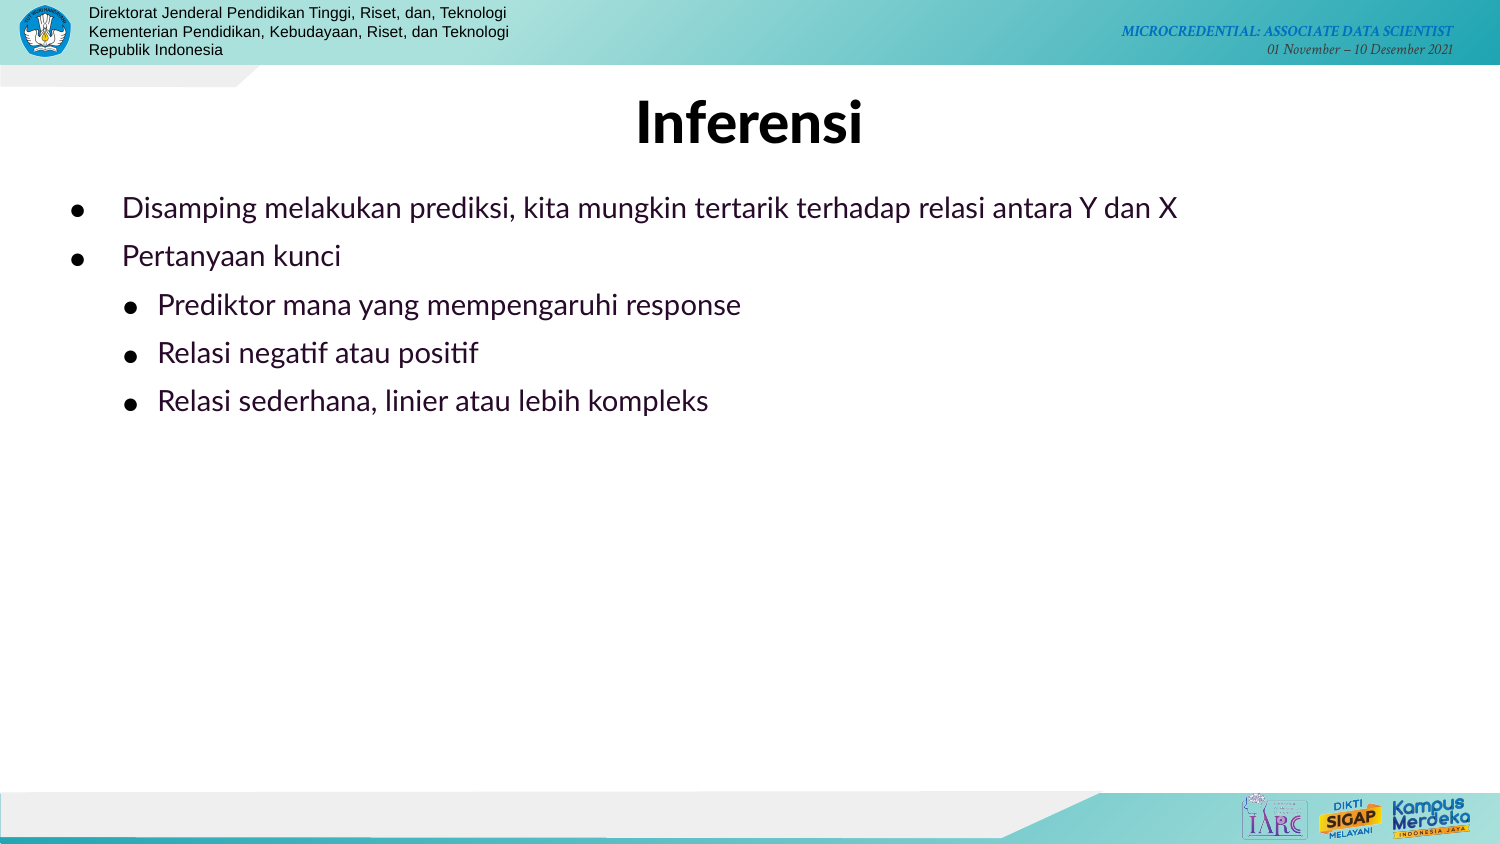

Inferensi
Disamping melakukan prediksi, kita mungkin tertarik terhadap relasi antara Y dan X
Pertanyaan kunci
Prediktor mana yang mempengaruhi response
Relasi negatif atau positif
Relasi sederhana, linier atau lebih kompleks